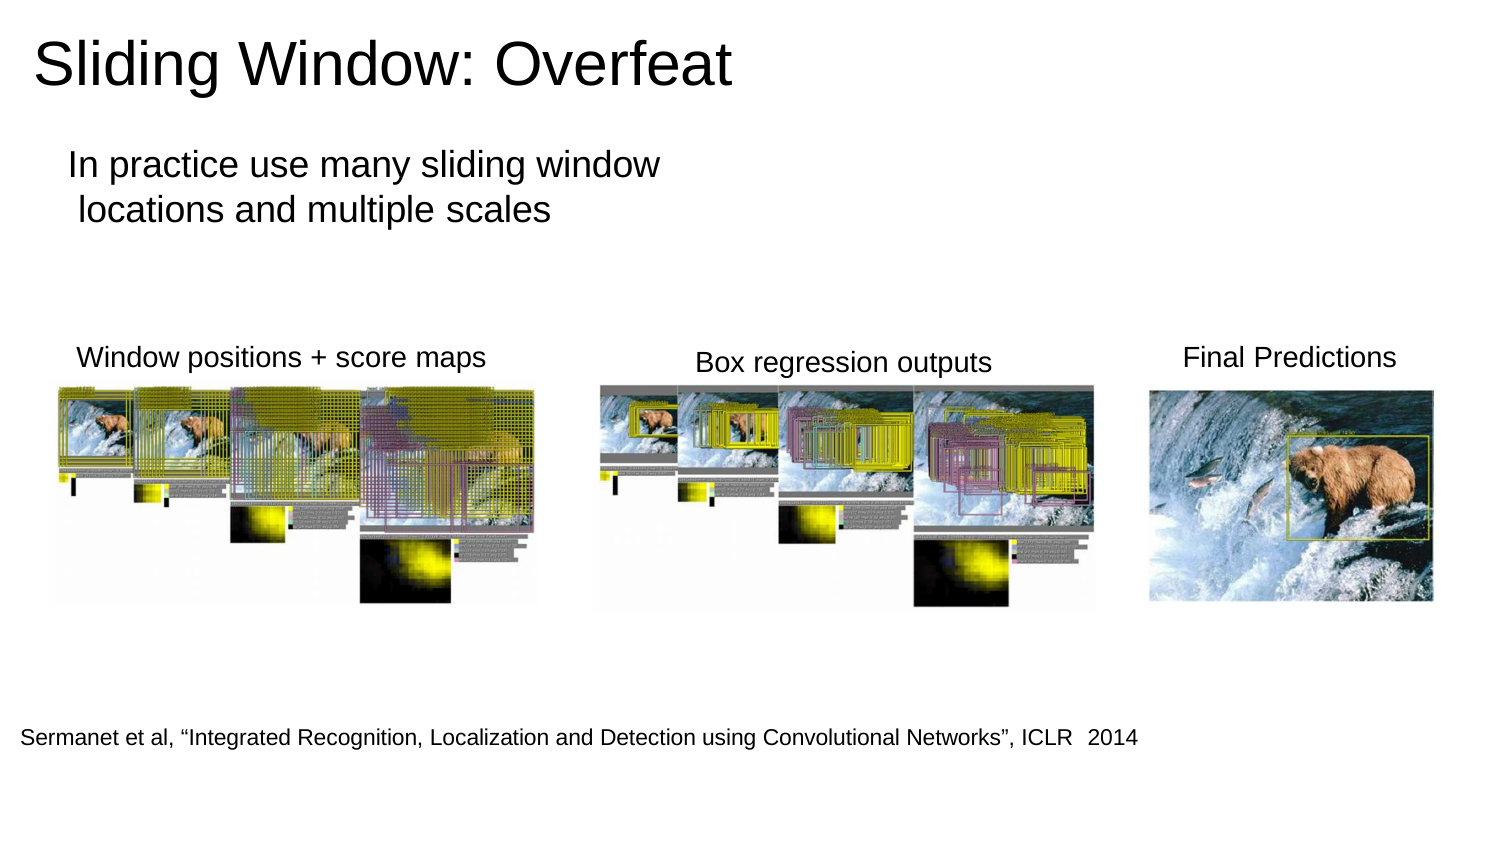

# Sliding Window: Overfeat
In practice use many sliding window  locations and multiple scales
Window positions + score maps
Final Predictions
Box regression outputs

Sermanet et al, “Integrated Recognition, Localization and Detection using Convolutional Networks”, ICLR  2014
Fei-Fei Li & Andrej Karpathy & Justin Johnson	Lecture 8 -	1 Feb 2016
Lecture 8 - 31
1 Feb 2016
Fei-Fei Li & Andrej Karpathy & Justin Johnson